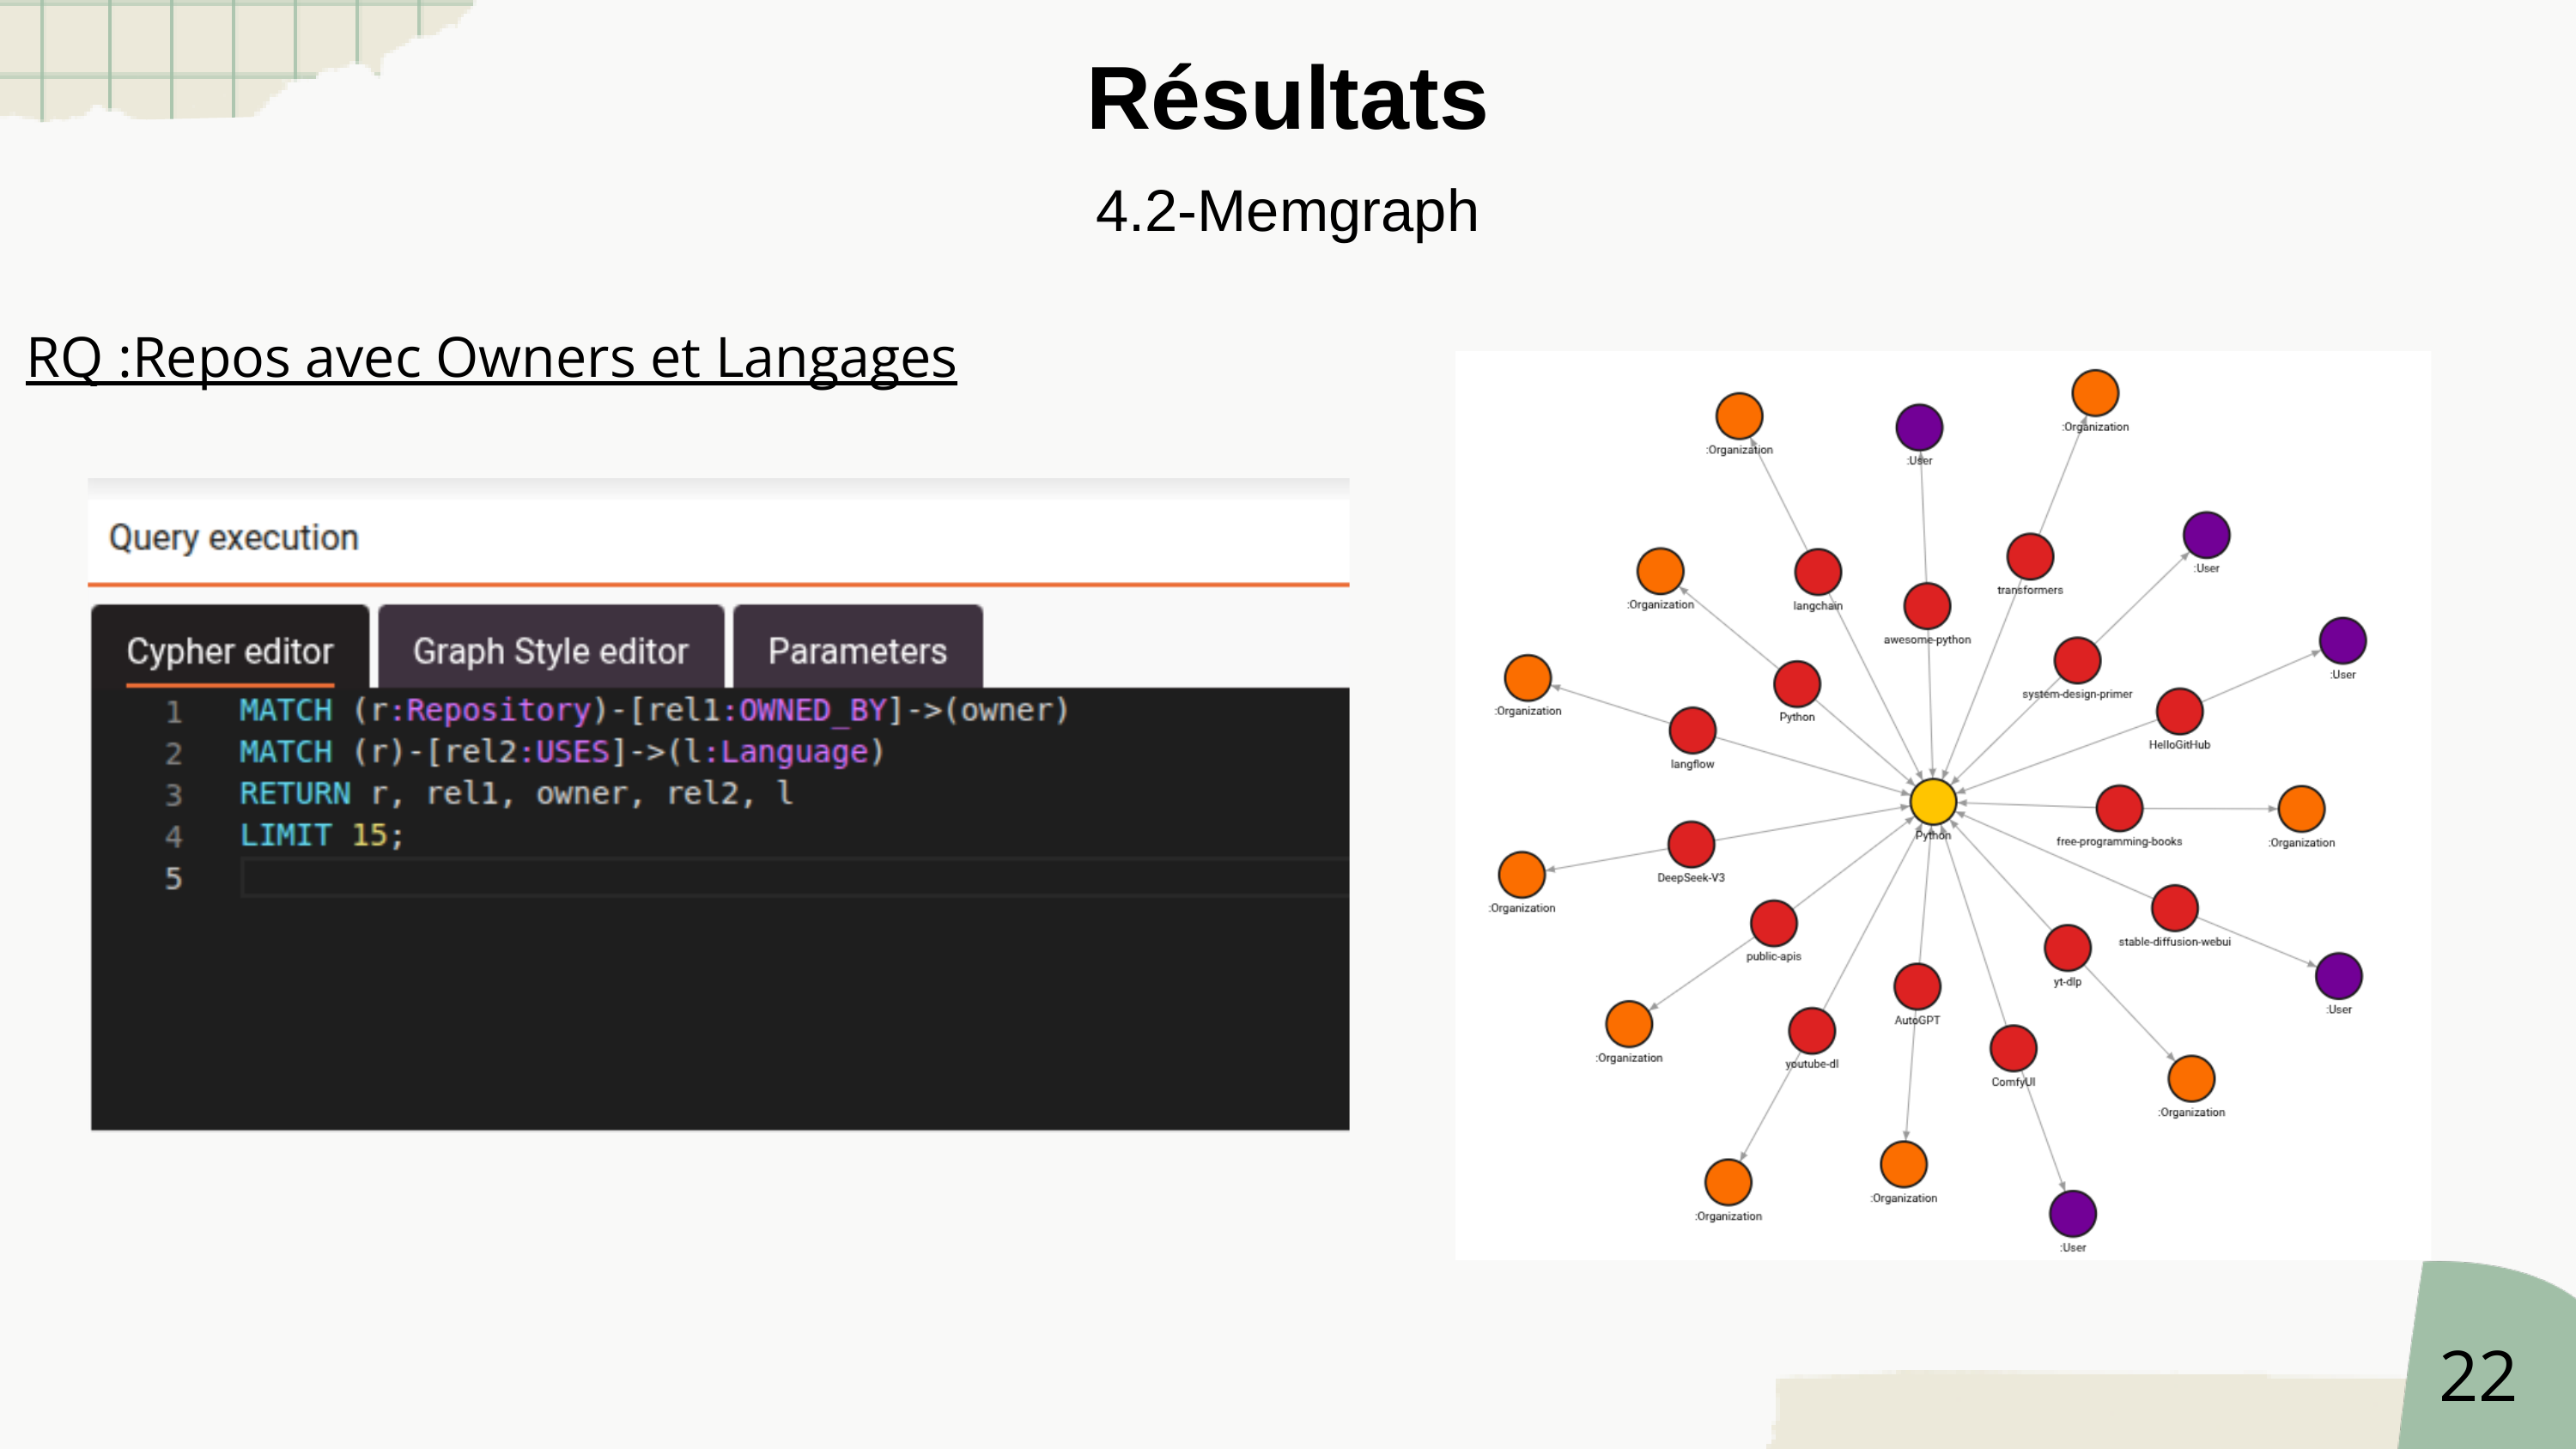

Résultats
4.2-Memgraph
RQ :Repos avec Owners et Langages

22